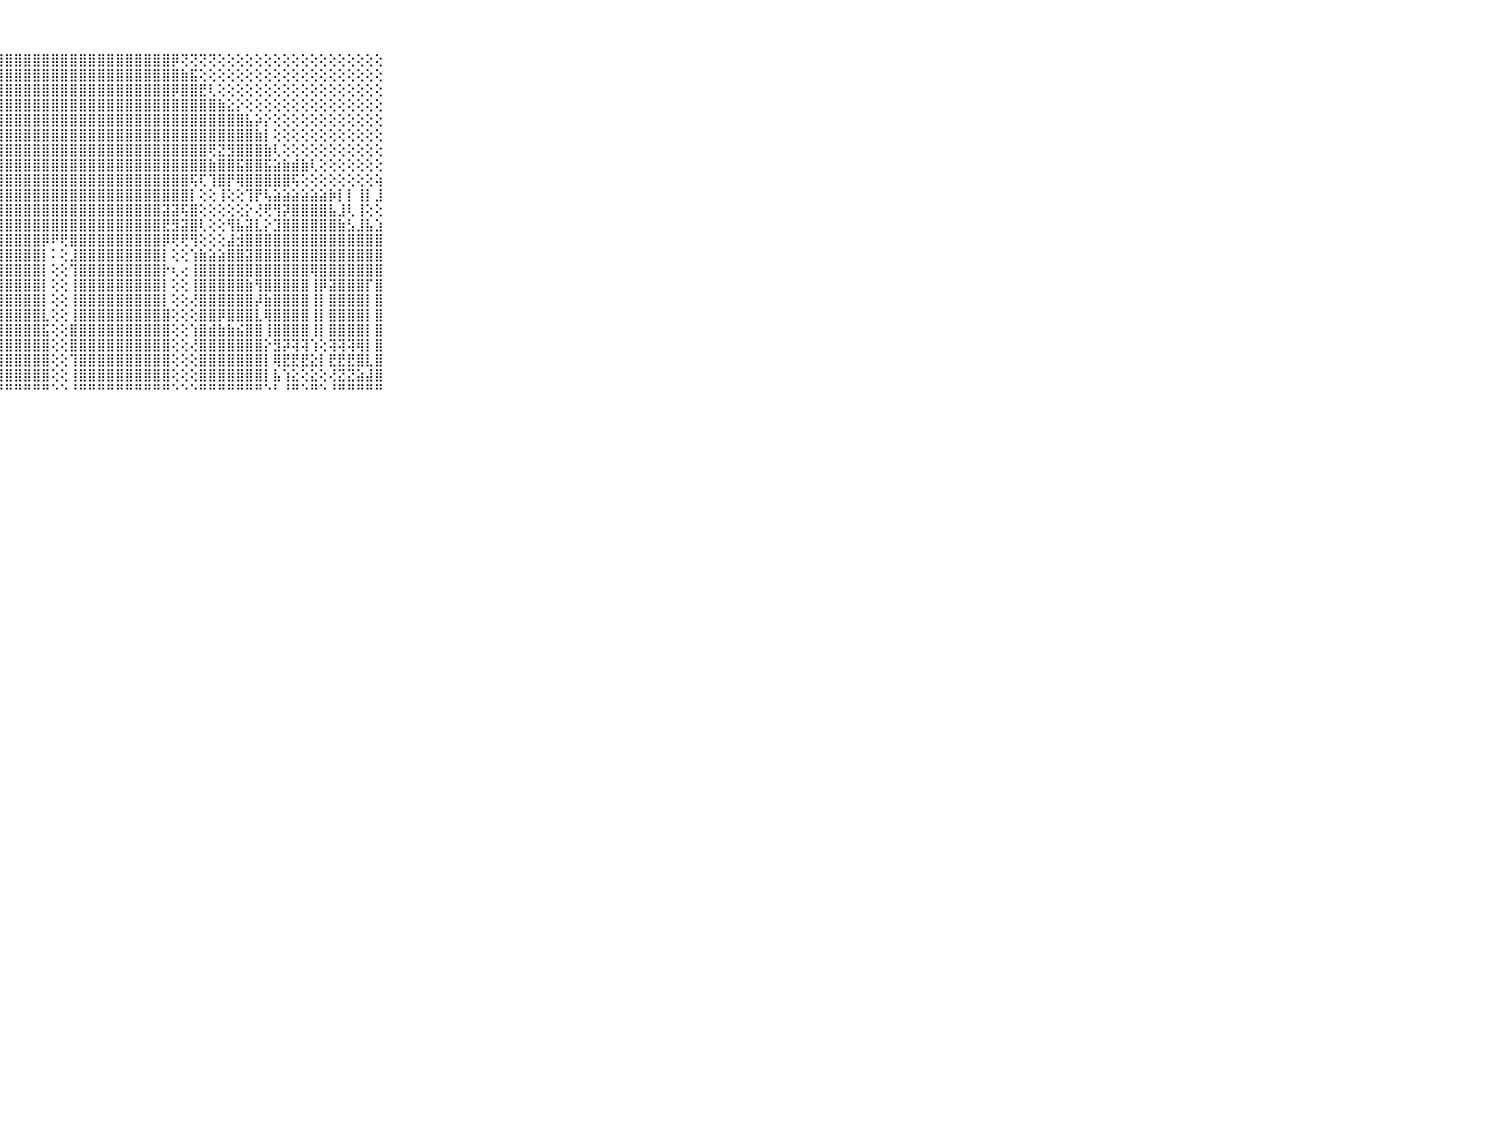

⠀⠀⠀⠀⠀⠀⠀⠀⠀⠀⠀⣿⣿⣿⣿⣿⣿⣿⣿⣿⣿⣿⣿⣿⣿⣿⣿⣿⣿⣿⣿⣿⣿⣿⣿⣿⣿⣿⣿⣿⣿⣿⣿⣿⣿⣿⡿⢝⢝⢝⢝⢕⢕⢕⢕⢕⢕⢕⢕⢕⢕⢕⢕⢕⢕⢕⢕⢕⢕⠀⠀⠀⠀⠀⠀⠀⠀⠀⠀⠀⠀
⠀⠀⠀⠀⠀⠀⠀⠀⠀⠀⠀⣿⣿⣿⣿⣿⣿⣿⣿⣿⣿⣿⣿⣿⣿⣿⣿⣿⣿⣿⣿⣿⣿⣿⣿⣿⣿⣿⣿⣿⣿⣿⣿⣿⣿⣿⣿⣷⣯⢕⢕⢕⢕⢕⢕⢕⢕⢕⢕⢕⢕⢕⢕⢕⢕⢕⢕⢕⢕⠀⠀⠀⠀⠀⠀⠀⠀⠀⠀⠀⠀
⠀⠀⠀⠀⠀⠀⠀⠀⠀⠀⠀⣿⣿⣿⣿⣿⣿⣿⣿⣿⣿⣿⣿⣿⣿⣿⣿⣿⣿⣿⣿⣿⣿⣿⣿⣿⣿⣿⣿⣿⣿⣿⣿⣿⣿⣿⡿⣿⣿⣟⢇⢕⢕⢕⢕⢕⢕⢕⢕⢕⢕⢕⢕⢕⢕⢕⢕⢕⢕⠀⠀⠀⠀⠀⠀⠀⠀⠀⠀⠀⠀
⠀⠀⠀⠀⠀⠀⠀⠀⠀⠀⠀⣿⣿⣿⣿⣿⣿⣿⣿⣿⣿⣿⣿⣿⣿⣿⣿⣿⣿⣿⣿⣿⣿⣿⣿⣿⣿⣿⣿⣿⣿⣿⣿⣿⣿⣿⣿⣿⣿⣿⣿⣷⣕⡕⢕⢕⢕⢕⢕⢕⢕⢕⢕⢕⢕⢕⢕⢕⢕⠀⠀⠀⠀⠀⠀⠀⠀⠀⠀⠀⠀
⠀⠀⠀⠀⠀⠀⠀⠀⠀⠀⠀⣿⣿⣿⣿⣿⣿⣿⣿⣿⣿⣿⣿⣿⣿⣿⣿⣿⣿⣿⣿⣿⣿⣿⣿⣿⣿⣿⣿⣿⣿⣿⣿⣿⣿⣿⣿⣿⣿⣿⣿⣿⣿⣿⣧⡵⡕⢕⢕⢕⢕⢕⢕⢕⢕⢕⢕⢕⢕⠀⠀⠀⠀⠀⠀⠀⠀⠀⠀⠀⠀
⠀⠀⠀⠀⠀⠀⠀⠀⠀⠀⠀⣿⣿⣿⣿⣿⣿⣿⣿⣿⣿⣿⣿⣿⣿⣿⣿⣿⣿⣿⣿⣿⣿⣿⣿⣿⣿⣿⣿⣿⣿⣿⣿⣿⣿⣿⣿⣿⣿⣿⣿⣿⣿⣿⣿⣷⡇⢕⢕⢕⢕⢕⢕⢕⢕⢕⢕⢕⢕⠀⠀⠀⠀⠀⠀⠀⠀⠀⠀⠀⠀
⠀⠀⠀⠀⠀⠀⠀⠀⠀⠀⠀⣿⣿⣿⣿⣿⣿⣿⣿⣿⣿⣿⣿⣿⣿⣿⣿⣿⣿⣿⣿⣿⣿⣿⣿⣿⣿⣿⣿⣿⣿⣿⣿⣿⣿⣿⣿⣿⣿⣿⢟⣝⣻⣿⣿⣿⣷⢇⢕⢕⢕⢕⢕⢕⢕⢕⢕⢕⢕⠀⠀⠀⠀⠀⠀⠀⠀⠀⠀⠀⠀
⠀⠀⠀⠀⠀⠀⠀⠀⠀⠀⠀⣿⣿⣿⣿⣿⣿⣿⣿⣿⣿⣿⣿⣿⣿⣿⣿⣿⣿⣿⣿⣿⣿⣿⣿⣿⣿⣿⣿⣿⣿⣿⣿⣿⣿⣿⣿⣿⣿⣿⣷⣿⣿⣯⣿⣿⣯⣵⣷⣾⣷⢇⢕⢕⢕⢕⢕⢕⢕⠀⠀⠀⠀⠀⠀⠀⠀⠀⠀⠀⠀
⠀⠀⠀⠀⠀⠀⠀⠀⠀⠀⠀⣿⣿⣿⣿⣿⣿⣿⣿⣿⣿⣿⢿⣿⣿⣿⣿⣿⣿⣿⣿⣿⣿⣿⣿⣿⣿⣿⣿⣿⣿⣿⣿⣿⣿⣿⣿⣿⢯⢏⢹⣿⡟⢿⣿⣿⣿⣿⣿⢯⢕⢕⢕⢕⢕⢕⢕⢕⢵⠀⠀⠀⠀⠀⠀⠀⠀⠀⠀⠀⠀
⠀⠀⠀⠀⠀⠀⠀⠀⠀⠀⠀⣿⣿⣿⣿⣿⣿⣿⣿⣿⣿⡿⣳⢿⣿⣿⣿⣿⣿⣿⣿⣿⣿⣿⣿⣿⣿⣿⣿⣿⣿⣿⣿⣿⣿⣿⣿⣿⡇⢕⢕⢸⢕⢕⢹⡟⢧⣵⣵⣵⣵⣵⣵⡷⡇⡇⢸⡇⣸⠀⠀⠀⠀⠀⠀⠀⠀⠀⠀⠀⠀
⠀⠀⠀⠀⠀⠀⠀⠀⠀⠀⠀⣿⣿⣿⣿⣿⣿⣿⣿⣿⣿⣿⡻⣿⣿⣿⣿⣿⣿⣿⣿⣿⣿⣿⣿⣿⣿⣿⣿⣿⣿⣿⣿⣿⣿⣽⣽⢯⣿⢕⢕⢕⢕⢕⡕⢜⢟⢻⡽⣿⣿⣿⣿⣧⣸⢇⢸⢕⢕⠀⠀⠀⠀⠀⠀⠀⠀⠀⠀⠀⠀
⠀⠀⠀⠀⠀⠀⠀⠀⠀⠀⠀⣿⣿⣿⣿⣿⣿⣿⣿⣿⣿⢮⡿⣿⣿⣿⣿⣿⣿⣿⣿⣿⣿⣿⣿⣿⣿⣿⣿⣿⣿⣿⣿⣿⣿⣟⣻⣽⣿⢇⢕⢕⢻⣧⣽⣇⡕⣹⣿⣿⣿⣿⣿⣿⣷⣣⣸⣧⣱⠀⠀⠀⠀⠀⠀⠀⠀⠀⠀⠀⠀
⠀⠀⠀⠀⠀⠀⠀⠀⠀⠀⠀⣿⣿⣿⣿⣿⣿⣿⣿⣿⣿⢕⢏⡎⢟⣿⣿⣿⣿⣿⣿⣿⡿⠟⢟⣿⣿⣿⣿⣿⣿⣿⣿⣿⣿⡿⢟⢟⢻⢕⢕⢕⣼⣺⣿⣿⣿⣿⣿⣿⣿⣿⣿⣿⣿⣿⣿⣿⣿⠀⠀⠀⠀⠀⠀⠀⠀⠀⠀⠀⠀
⠀⠀⠀⠀⠀⠀⠀⠀⠀⠀⠀⣿⣿⣿⣿⣿⣿⣿⣿⣿⣿⢕⢸⡕⢕⣿⣿⣿⣿⣿⣿⣿⡇⠅⢕⣸⣿⣿⣿⣿⣿⣿⣿⣿⣿⡇⢕⢕⢱⣷⣵⣵⣿⣿⣽⣿⣿⣿⣿⣿⣿⣿⣿⣿⣿⣿⣿⣿⣿⠀⠀⠀⠀⠀⠀⠀⠀⠀⠀⠀⠀
⠀⠀⠀⠀⠀⠀⠀⠀⠀⠀⠀⢿⢿⣿⣿⣿⣿⣿⣿⣿⣿⢕⣹⣷⢕⢸⣿⣿⣿⣿⣿⣿⡇⢕⢕⢹⣿⣿⣿⣿⣿⣿⣿⣿⣿⡗⢆⢔⢸⣿⣿⣿⣿⣿⣿⣿⣿⣿⣿⣿⣿⢿⣿⣿⣿⣿⣿⣿⣿⠀⠀⠀⠀⠀⠀⠀⠀⠀⠀⠀⠀
⠀⠀⠀⠀⠀⠀⠀⠀⠀⠀⠀⢇⢕⢕⢜⢟⣿⣿⣿⣿⢏⢕⣿⣿⢕⣼⣿⣿⣿⣿⣿⣿⡇⢕⢕⢸⣿⣿⣿⣿⣿⣿⣿⣿⣿⡇⢕⢕⢸⣿⣿⣿⣿⣿⣷⢻⣿⣿⣿⣿⣿⢸⡿⣽⣿⣿⣿⡏⣿⠀⠀⠀⠀⠀⠀⠀⠀⠀⠀⠀⠀
⠀⠀⠀⠀⠀⠀⠀⠀⠀⠀⠀⢕⢕⢕⣕⣵⣿⣿⣿⡟⢕⣾⣿⣿⢕⣿⣿⣿⣿⣿⣿⣿⡇⢕⢕⢸⣿⣿⣿⣿⣿⣿⣿⣿⣿⡇⢕⢕⢜⣿⣿⣿⣿⣿⣿⡼⣷⣿⣿⣿⣿⢸⡇⣿⣿⣿⣿⡇⣿⠀⠀⠀⠀⠀⠀⠀⠀⠀⠀⠀⠀
⠀⠀⠀⠀⠀⠀⠀⠀⠀⠀⠀⣷⣿⣿⣿⣿⣿⣿⣿⣿⣾⣿⣿⣿⣿⣿⣿⣿⣿⣿⣿⣿⣇⢕⢕⢸⣿⣿⣿⣿⣿⣿⣿⣿⣿⣿⢕⢕⢕⣿⣿⡿⣿⣿⣿⣇⢿⣿⣿⣿⣿⢸⡇⣿⣿⣿⣿⡇⣿⠀⠀⠀⠀⠀⠀⠀⠀⠀⠀⠀⠀
⠀⠀⠀⠀⠀⠀⠀⠀⠀⠀⠀⣿⣿⣿⣿⣿⣿⣿⣿⣿⣿⣿⣿⣷⣿⢿⣿⣿⣿⣿⣿⣿⣯⢕⢕⣿⣿⣿⣿⣿⣿⣿⣿⣿⣿⣿⢕⢕⢱⣿⣾⣷⣷⣮⣿⣿⢸⣿⣿⣿⣿⢸⡇⣿⣿⣿⣿⡇⣿⠀⠀⠀⠀⠀⠀⠀⠀⠀⠀⠀⠀
⠀⠀⠀⠀⠀⠀⠀⠀⠀⠀⠀⣿⣿⣿⣿⣿⣿⣿⣿⣮⣿⣿⣿⣿⣿⣿⣿⣿⣿⣿⣿⣿⣿⢕⢕⣿⣿⣿⣿⣿⣿⣿⣿⣿⣿⣿⢕⢕⢜⣿⣿⣿⣿⣿⣿⣿⡕⣻⡽⢽⢽⢱⢕⢽⢽⢽⢿⡇⣿⠀⠀⠀⠀⠀⠀⠀⠀⠀⠀⠀⠀
⠀⠀⠀⠀⠀⠀⠀⠀⠀⠀⠀⣿⣿⣿⣿⣿⣿⣿⣿⣿⣿⣿⣿⣿⣿⣿⣿⣿⣿⣿⣿⣿⣿⢕⢕⢹⣿⣿⣿⣿⣿⣿⣿⣿⣿⣿⢕⢕⢕⣿⣿⣿⣿⣿⣿⣿⡇⢿⣟⣟⣟⣕⡇⣟⣟⣟⣿⣇⣿⠀⠀⠀⠀⠀⠀⠀⠀⠀⠀⠀⠀
⠀⠀⠀⠀⠀⠀⠀⠀⠀⠀⠀⣿⣿⣿⣿⣿⣿⣿⣿⣿⣿⣿⣿⣿⣿⣿⣿⣿⣿⣿⣿⣿⣿⢕⢕⢸⣿⣿⣿⣿⣿⣿⣿⣿⣿⣿⢕⢕⢕⣿⣿⣿⣿⣿⣿⣿⡇⣧⢱⣕⢕⣕⢕⢜⣝⣝⣵⣼⣿⠀⠀⠀⠀⠀⠀⠀⠀⠀⠀⠀⠀
⠀⠀⠀⠀⠀⠀⠀⠀⠀⠀⠀⠛⠛⠛⠛⠛⠛⠛⠛⠛⠛⠛⠛⠛⠛⠛⠛⠛⠛⠛⠛⠛⠛⠑⠑⠘⠛⠛⠛⠛⠛⠛⠛⠛⠛⠛⠑⠑⠑⠛⠛⠛⠛⠛⠛⠛⠑⠃⠘⠛⠑⠛⠑⠘⠛⠛⠛⠛⠛⠀⠀⠀⠀⠀⠀⠀⠀⠀⠀⠀⠀